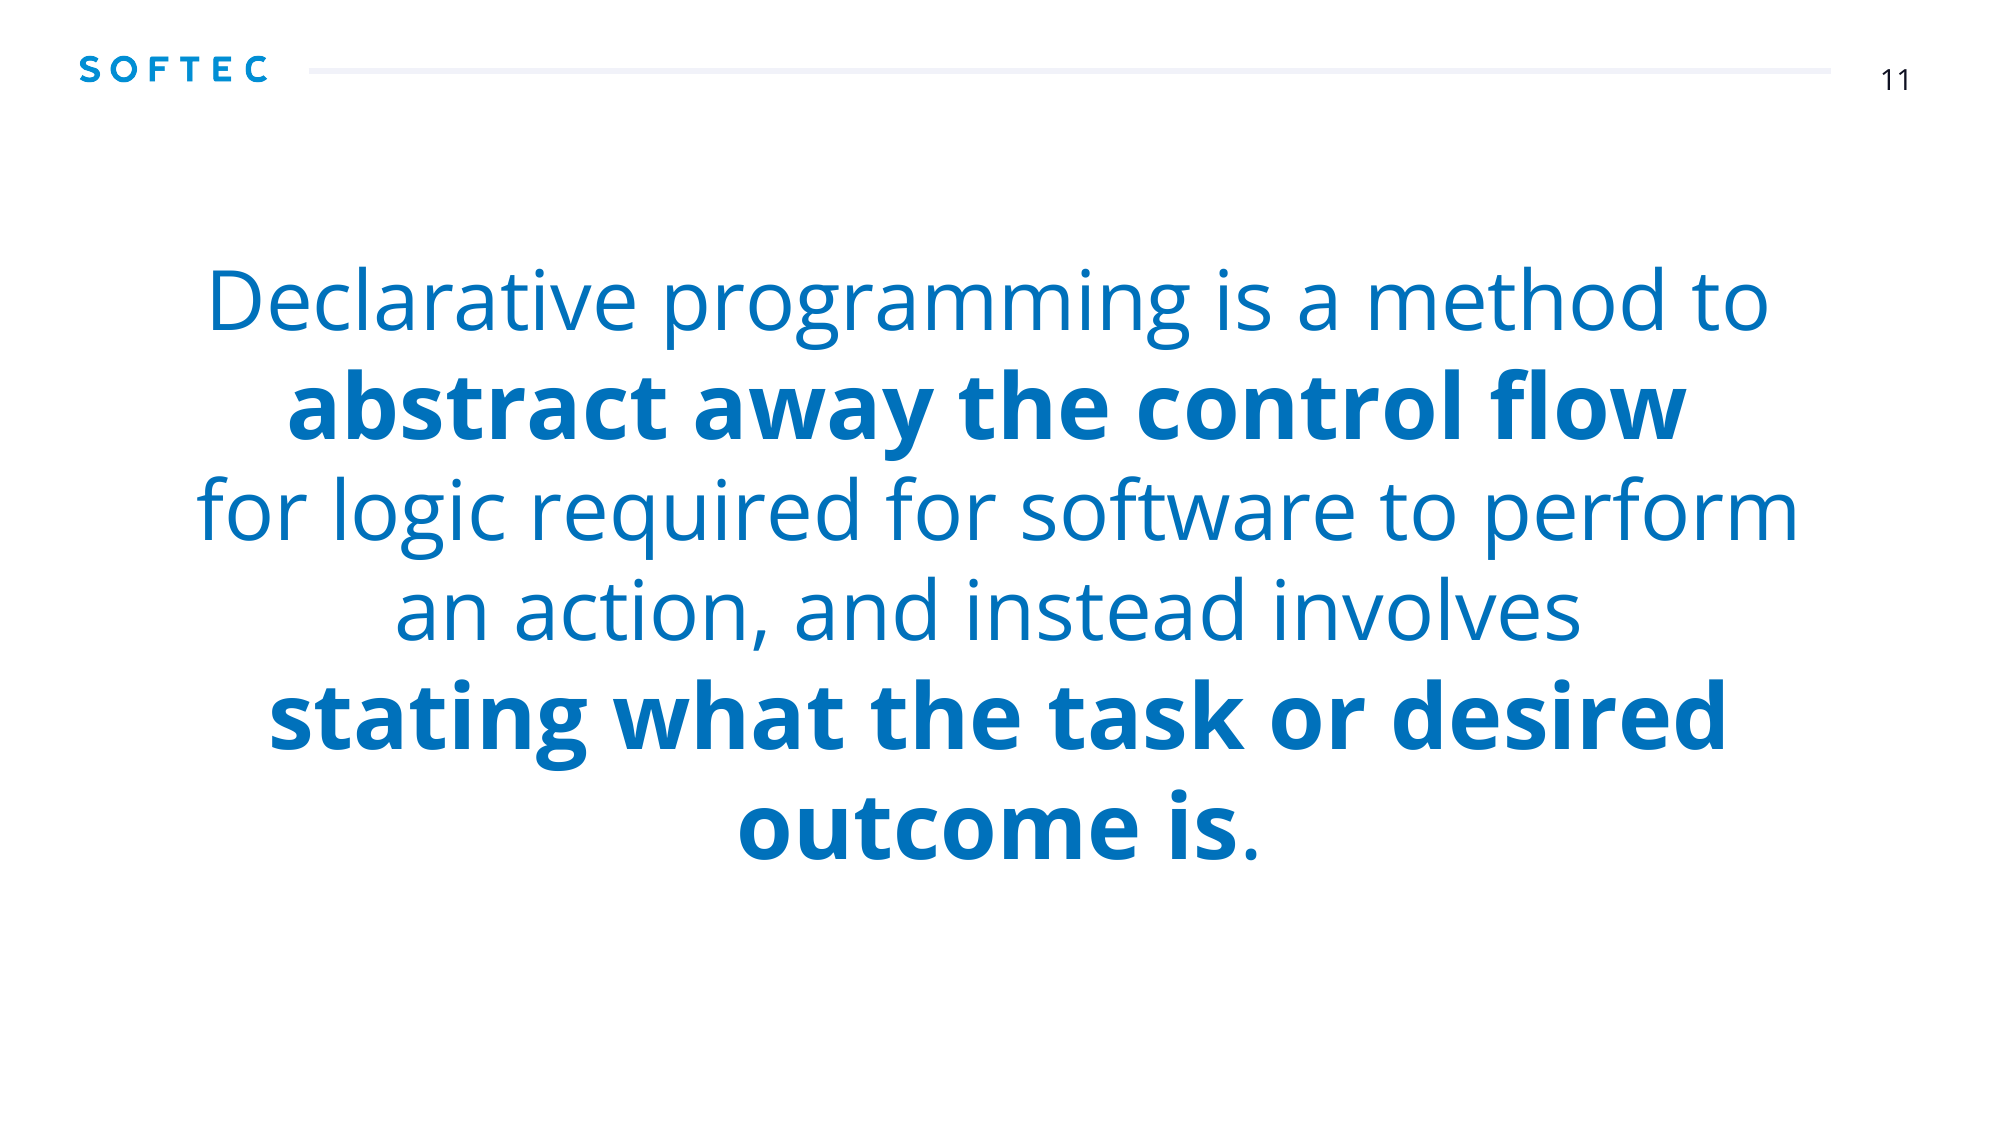

Declarative programming is a method to
abstract away the control flow
for logic required for software to perform an action, and instead involves
stating what the task or desired outcome is.